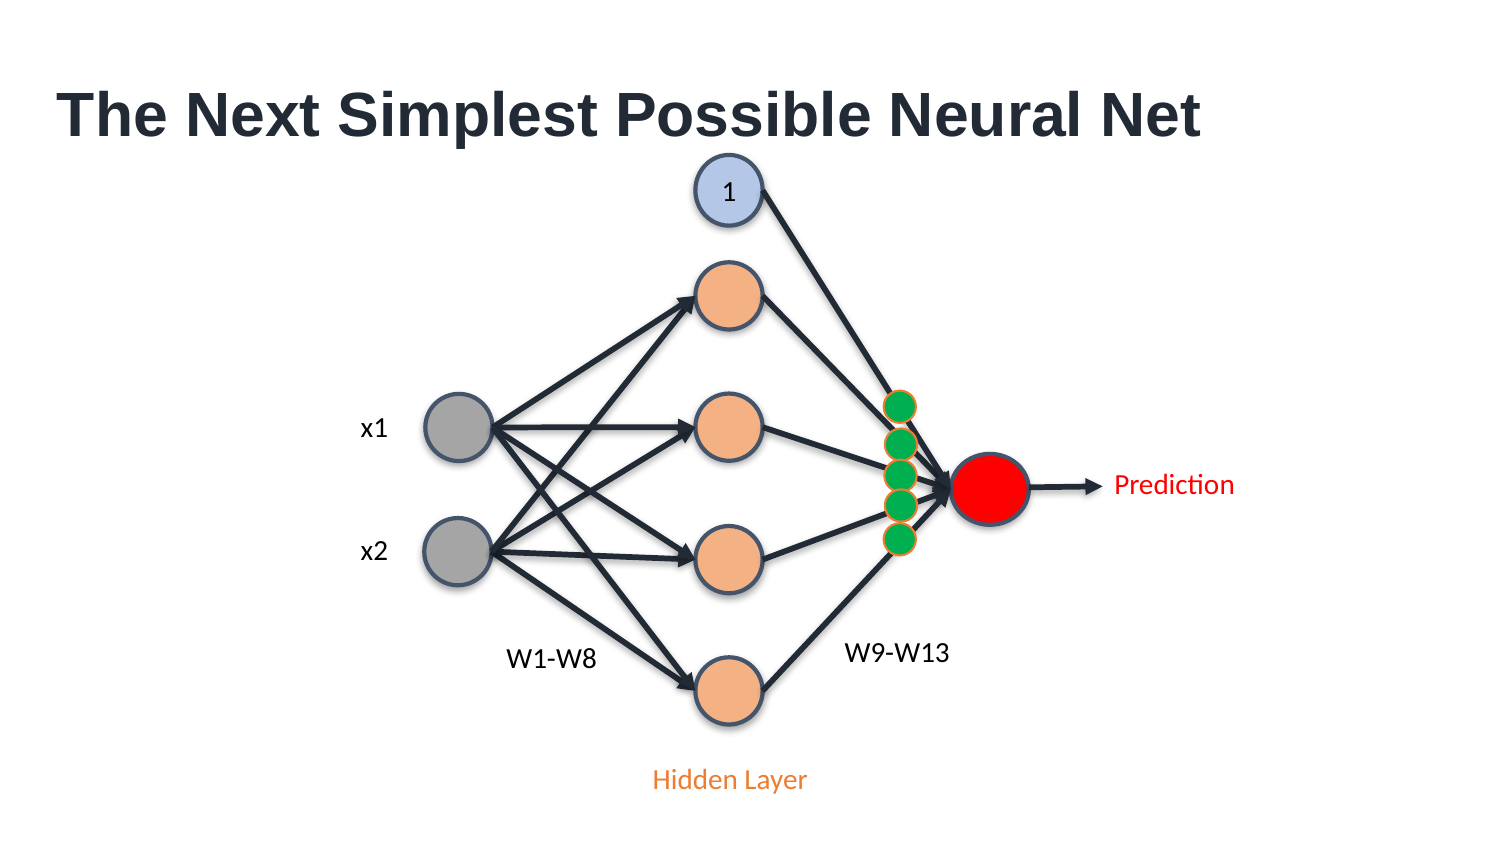

The Next Simplest Possible Neural Net
1

x1

Prediction

x2

W9-W13
W1-W8

Hidden Layer